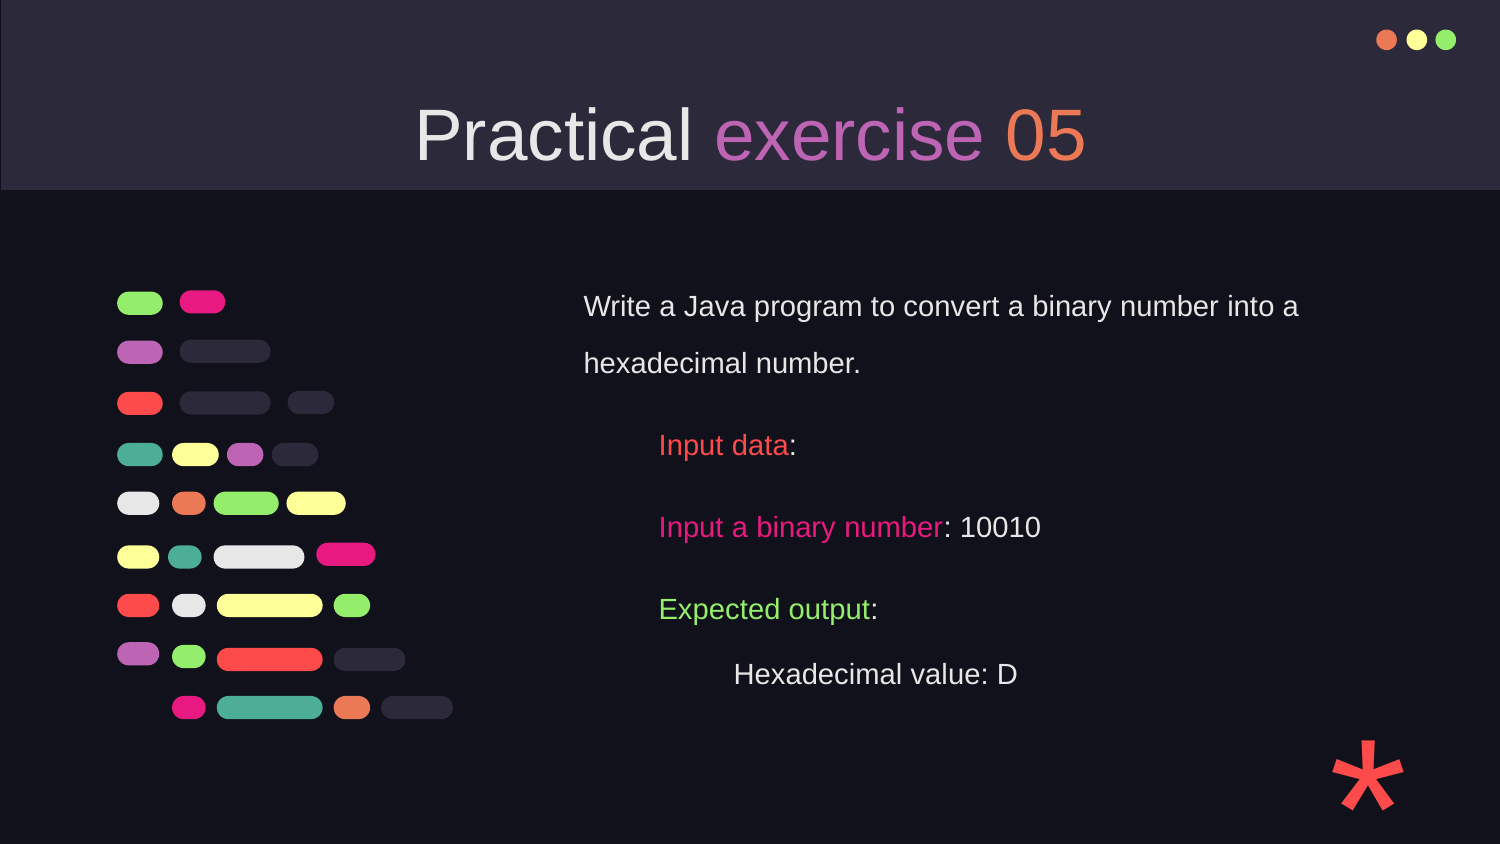

# Practical exercise 05
Write a Java program to convert a binary number into a hexadecimal number.
Input data:
Input a binary number: 10010
Expected output:
Hexadecimal value: D

*